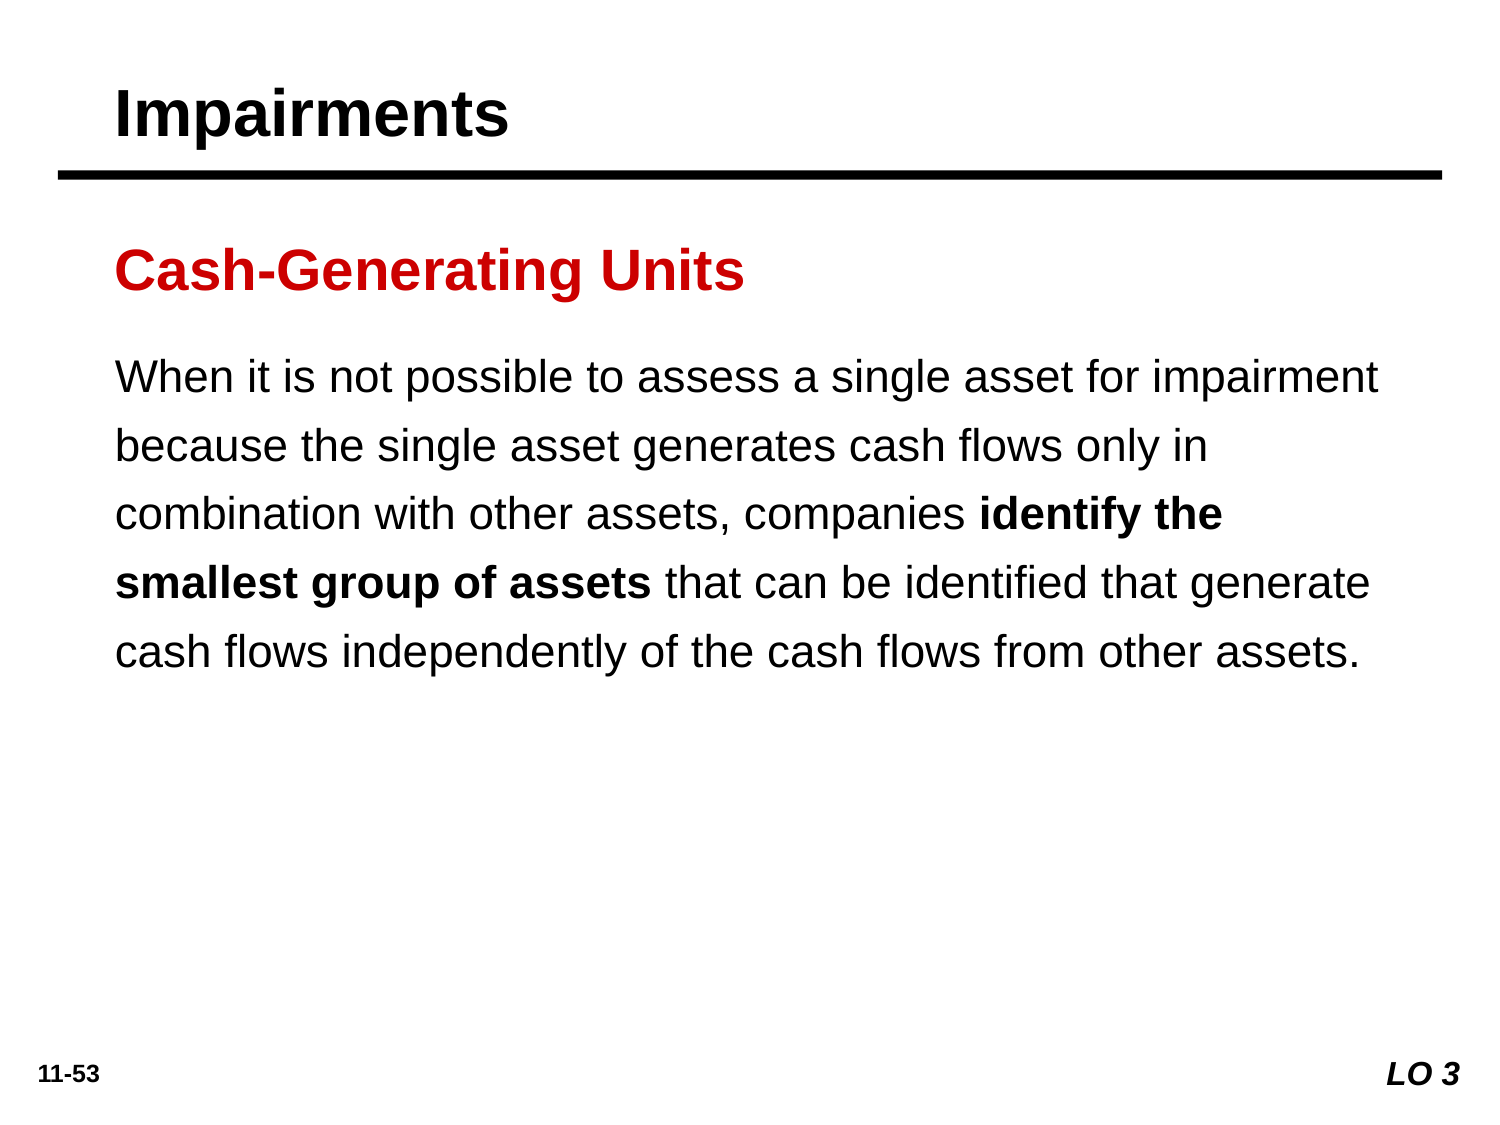

Impairments

Cash-Generating Units
When it is not possible to assess a single asset for impairment because the single asset generates cash flows only in combination with other assets, companies identify the smallest group of assets that can be identified that generate cash flows independently of the cash flows from other assets.
LO 3